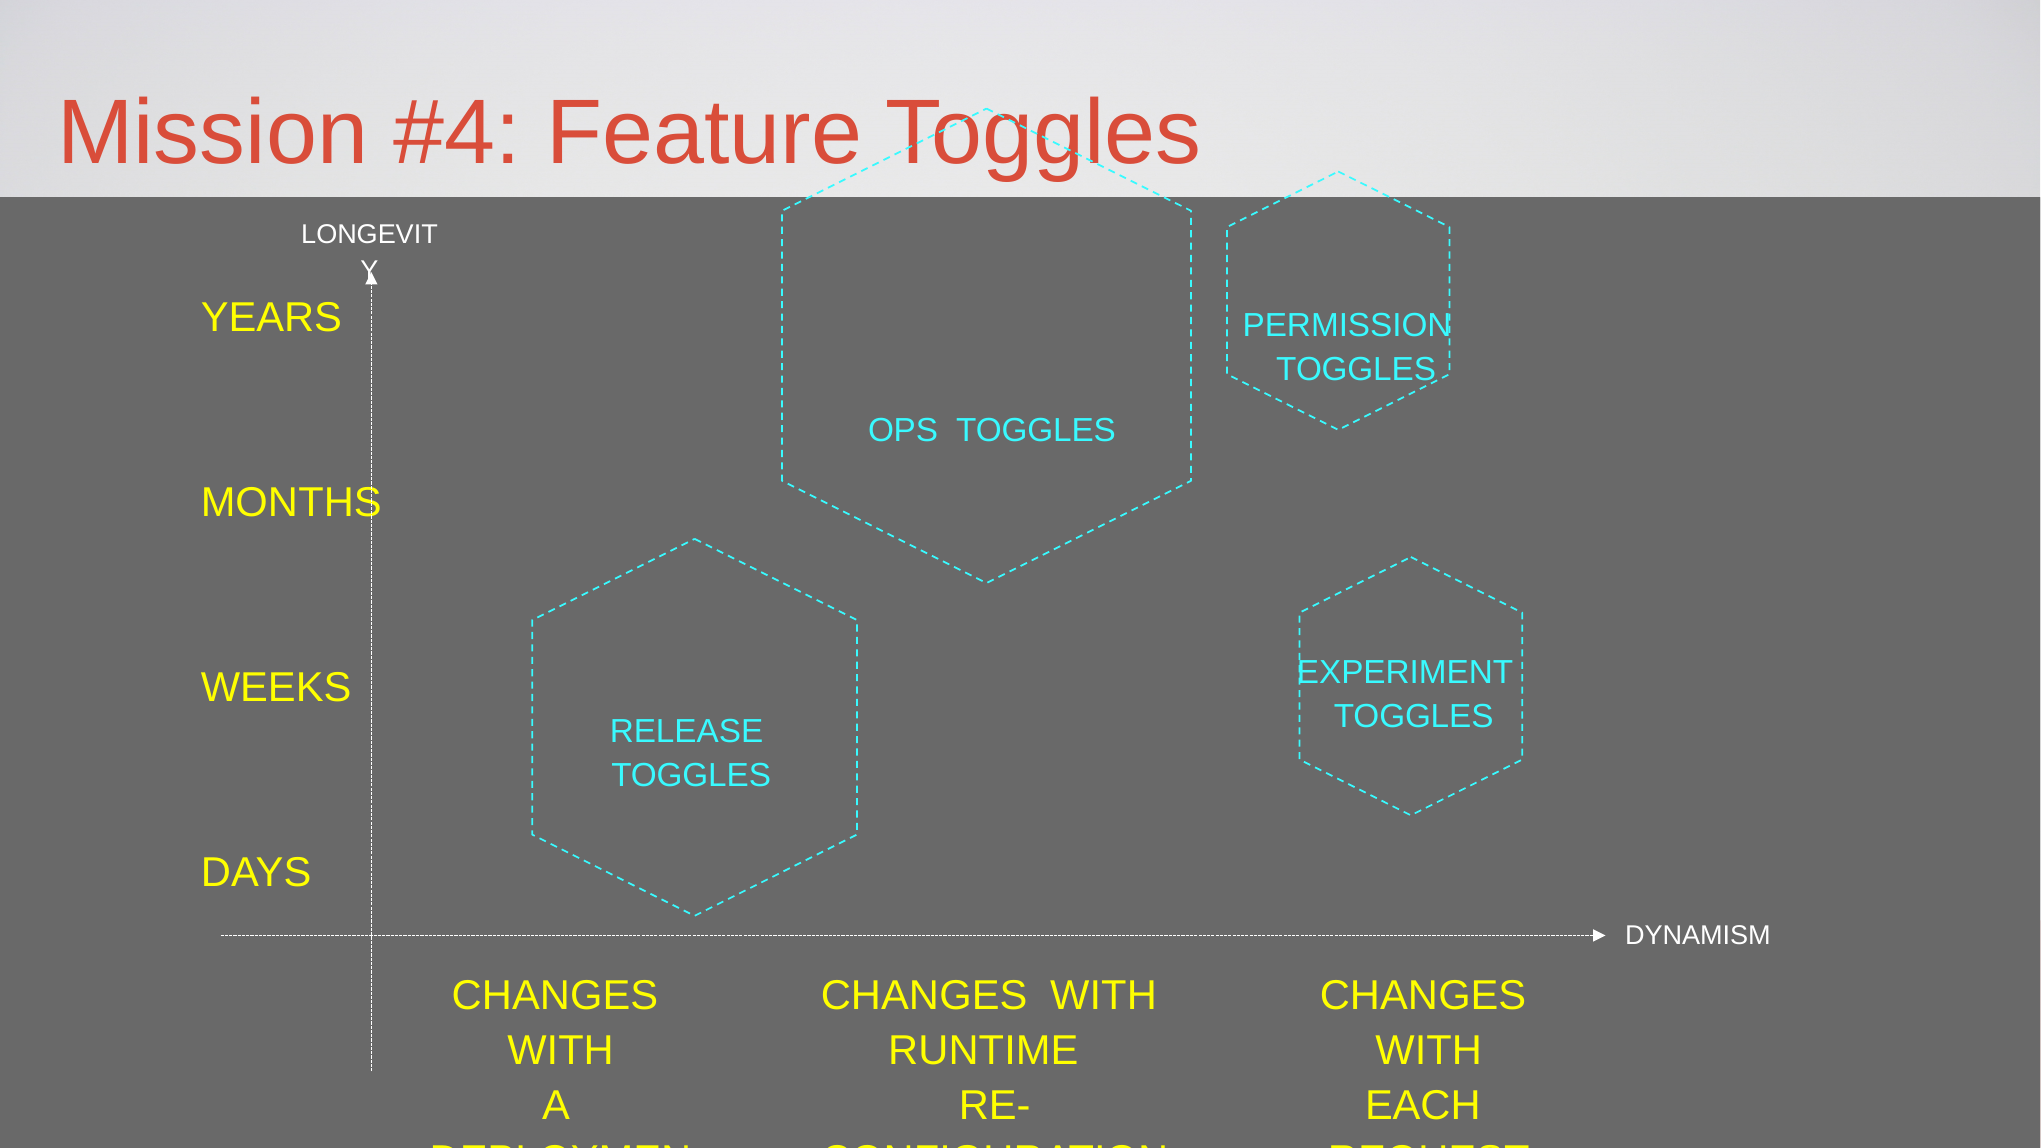

Mission #4: Feature Toggles

LONGEVITY
YEARS

MONTHS

WEEKS

DAYS
PERMISSION
 TOGGLES
OPS  TOGGLES

EXPERIMENT
TOGGLES
RELEASE  TOGGLES
DYNAMISM
CHANGES  WITH
A  DEPLOYMENT
CHANGES  WITH  RUNTIME
RE-CONFIGURATION
CHANGES  WITH
EACH  REQUEST